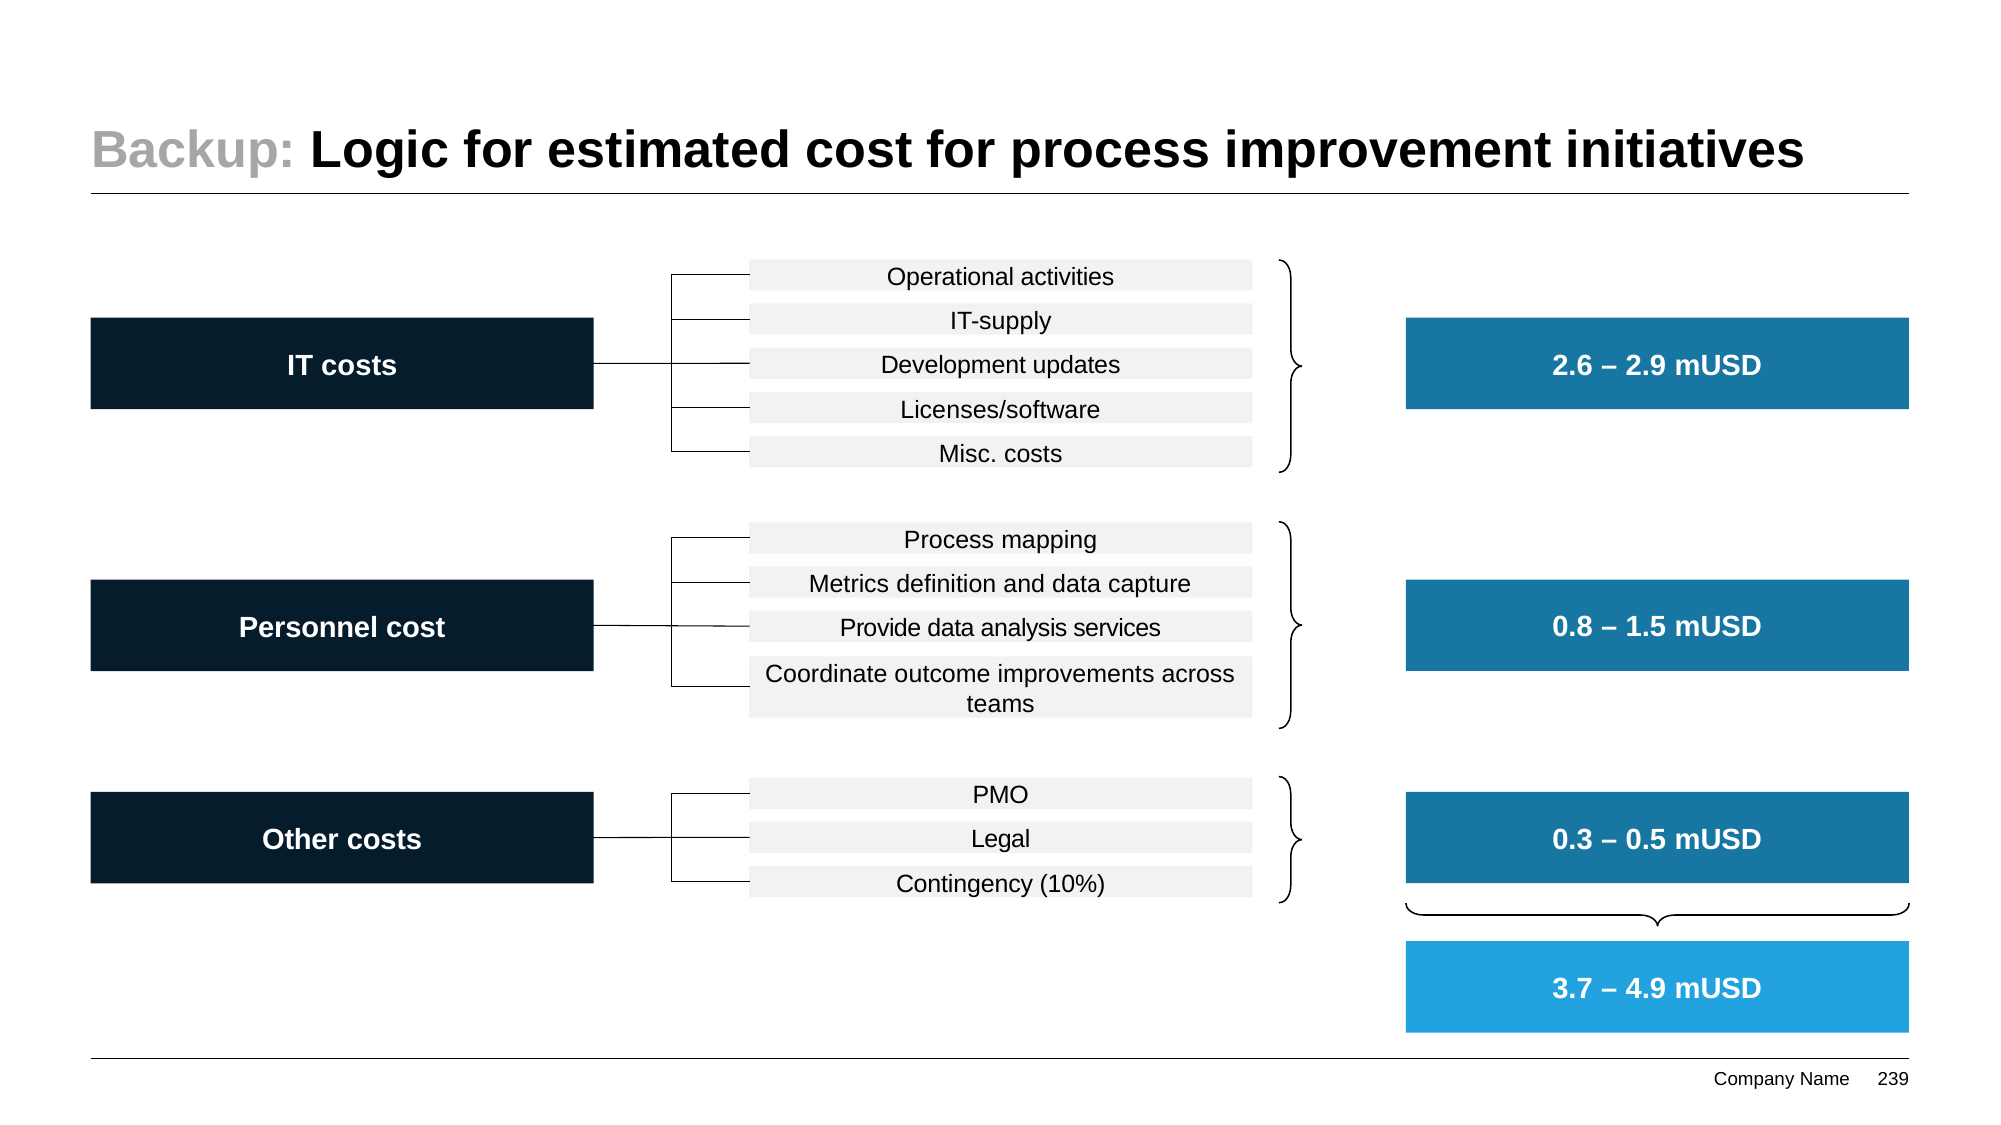

# Backup: Logic for estimated cost for process improvement initiatives
Operational activities

IT-supply
2.6 – 2.9 mUSD
IT costs
Development updates
Licenses/software
Misc. costs

Process mapping
Metrics definition and data capture
0.8 – 1.5 mUSD
Personnel cost
Provide data analysis services
Coordinate outcome improvements across teams

PMO
0.3 – 0.5 mUSD
Other costs
Legal
Contingency (10%)
3.7 – 4.9 mUSD